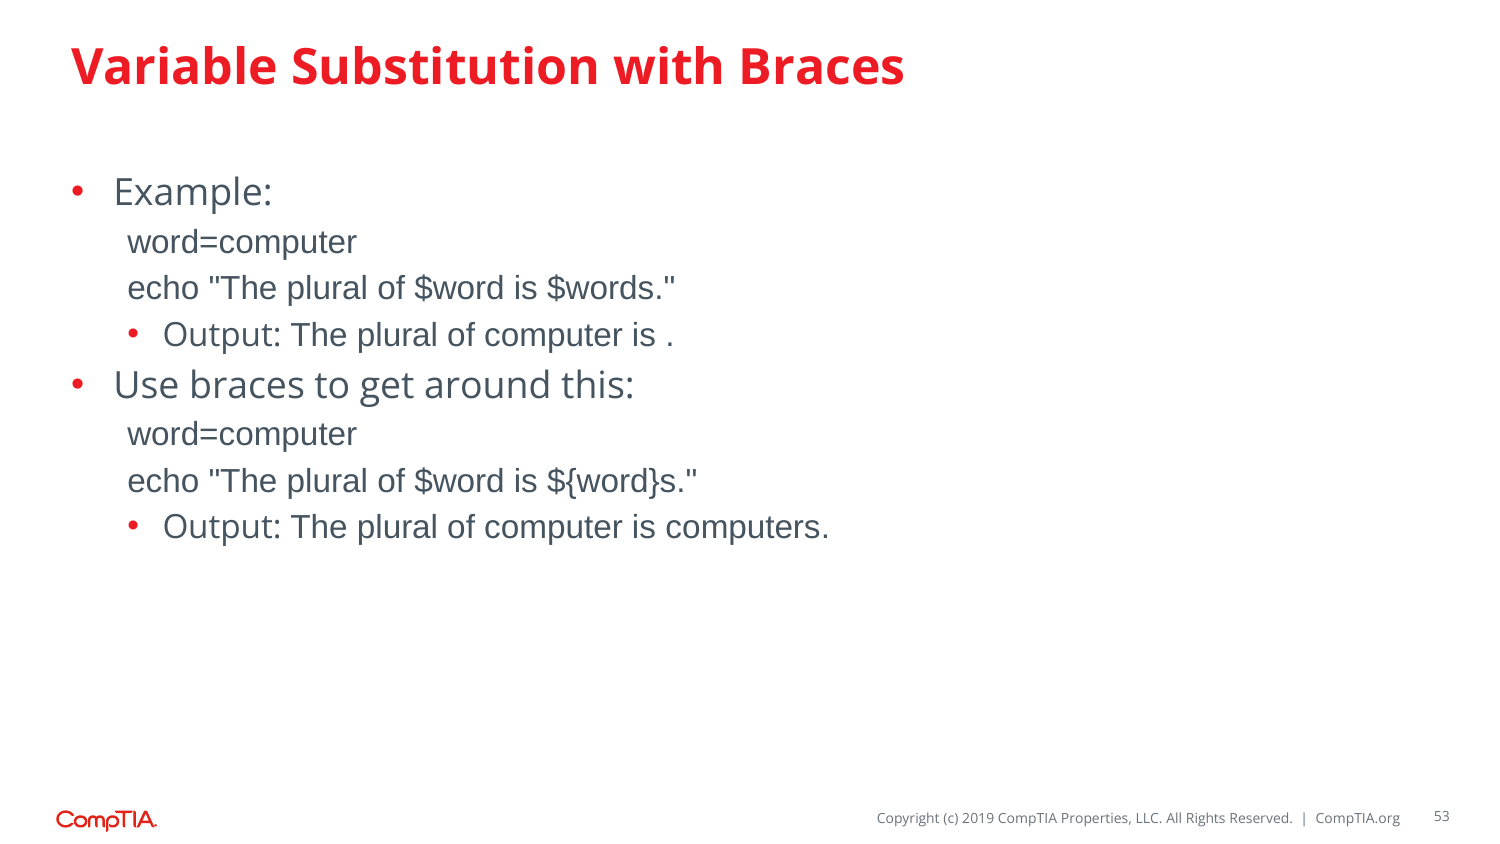

# Variable Substitution with Braces
Example:
word=computer
echo "The plural of $word is $words."
Output: The plural of computer is .
Use braces to get around this:
word=computer
echo "The plural of $word is ${word}s."
Output: The plural of computer is computers.
53